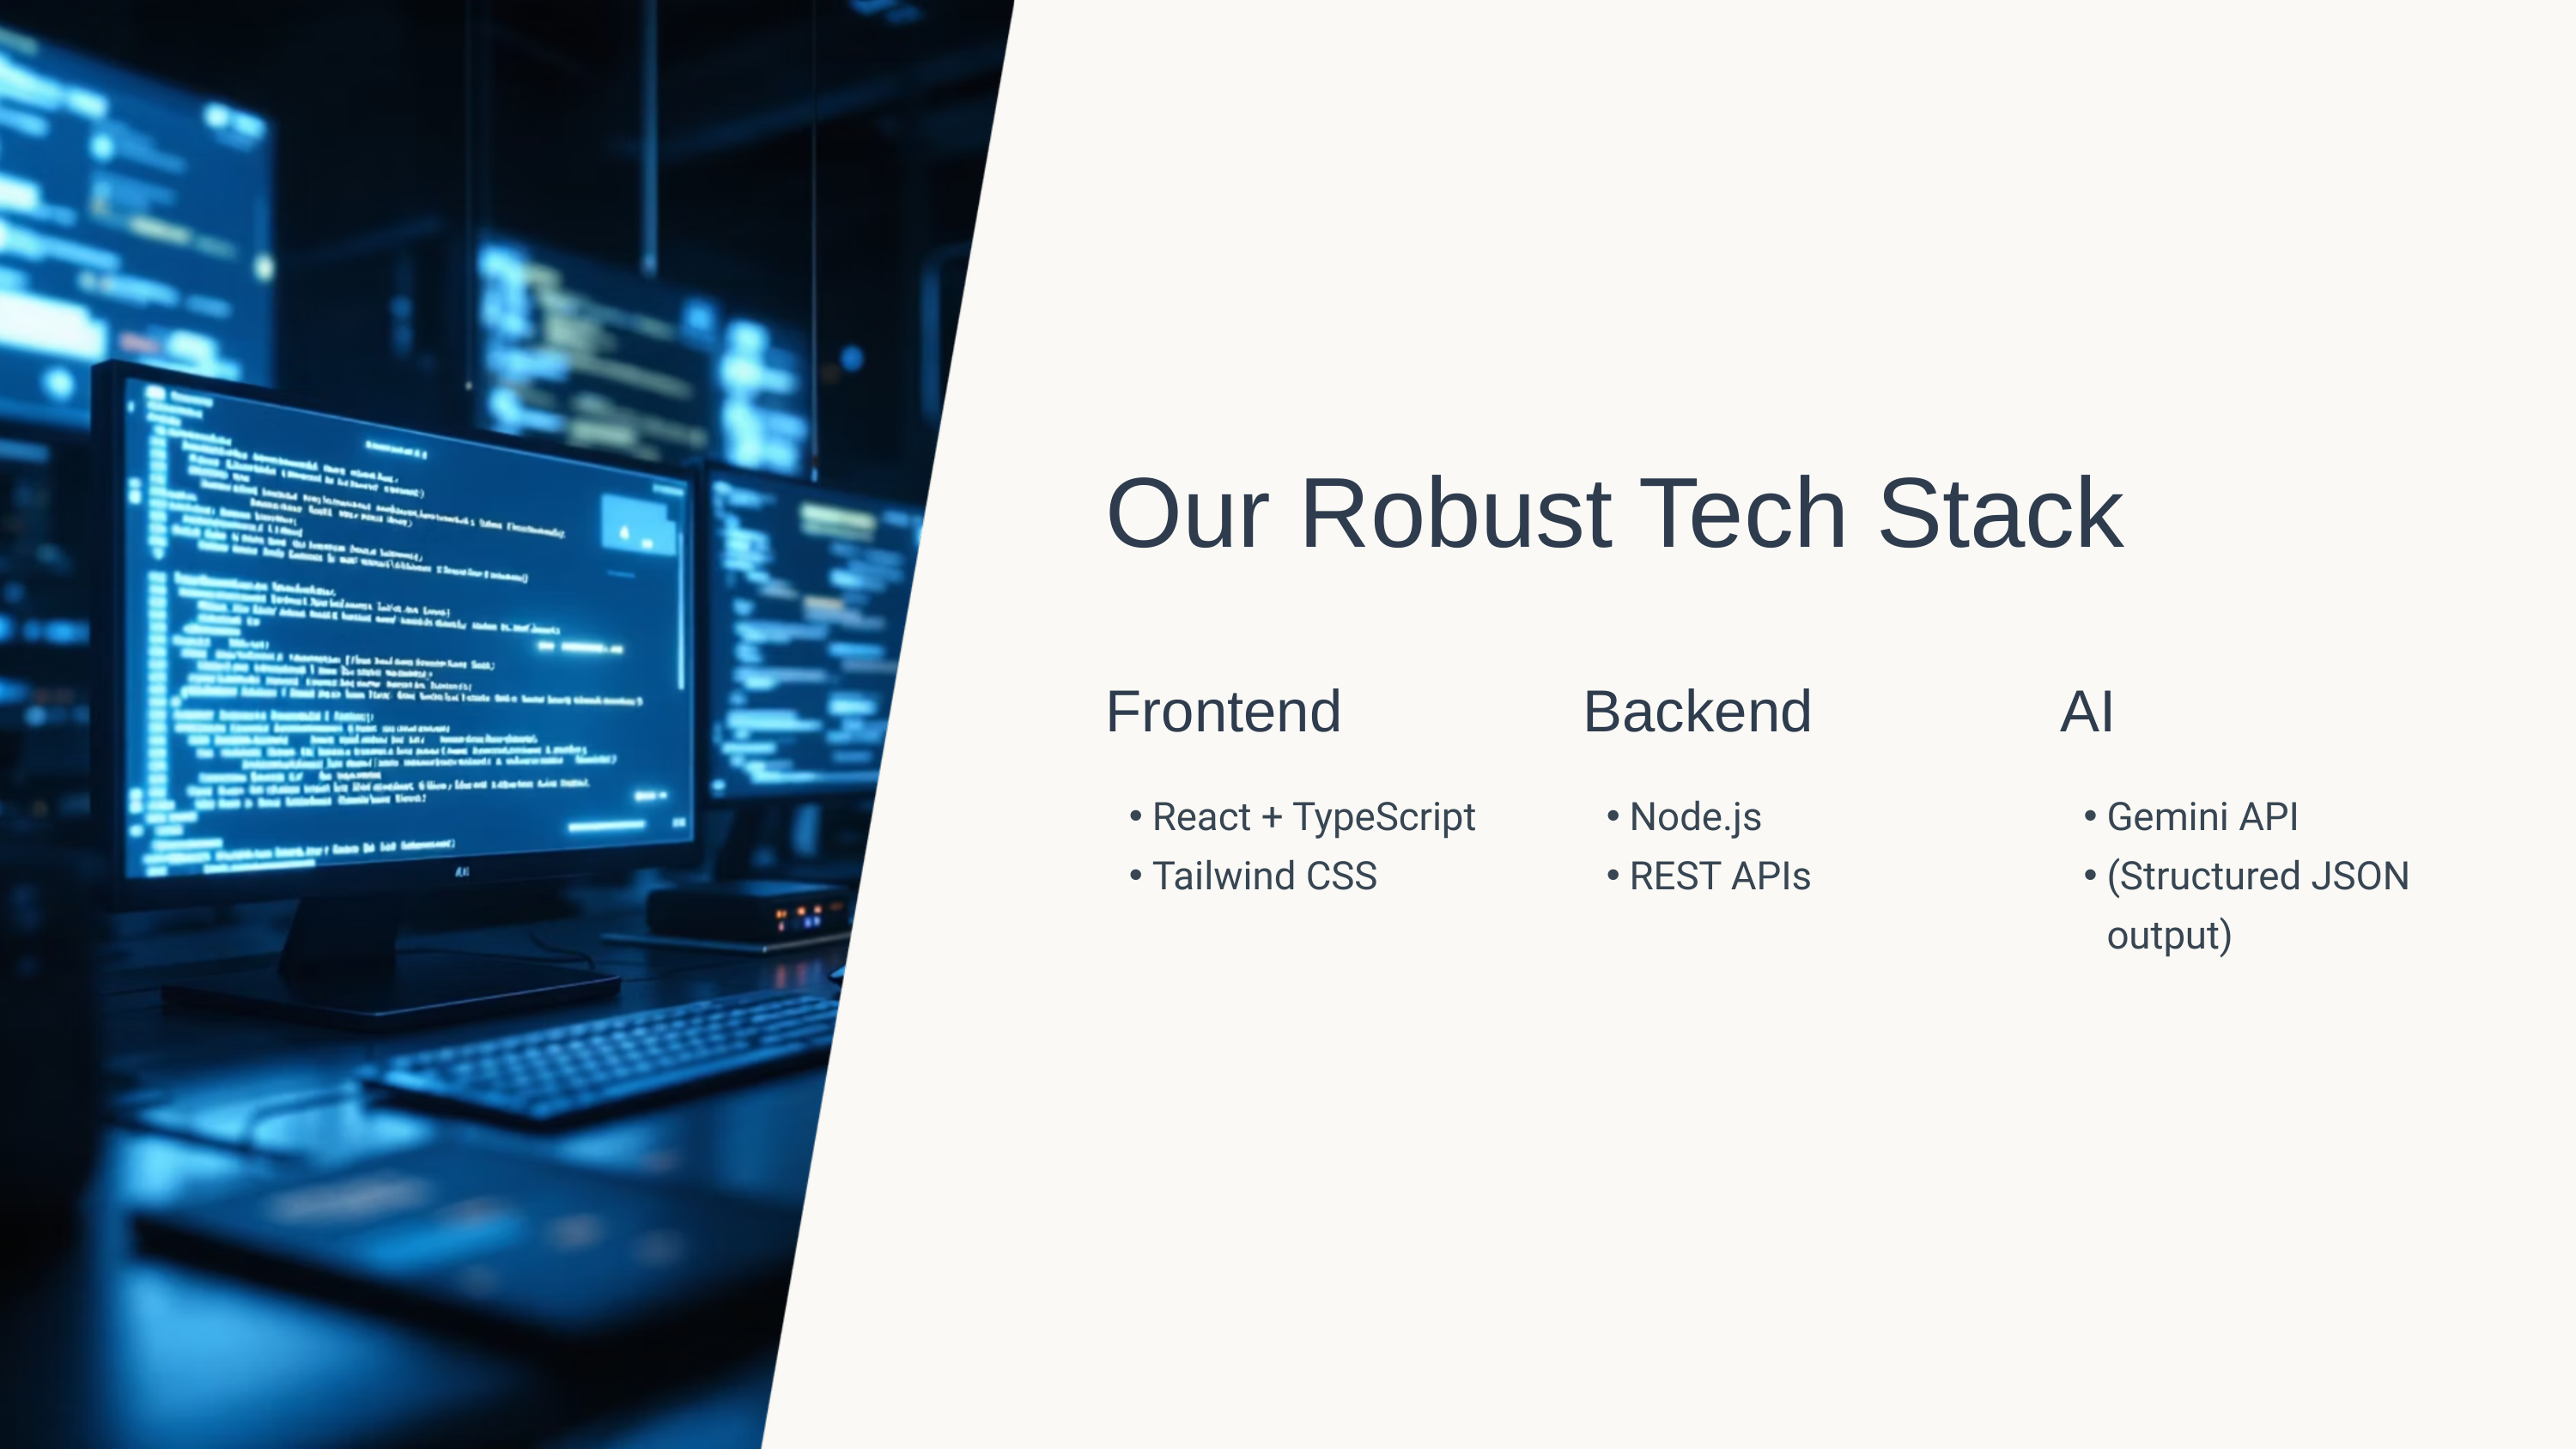

Our Robust Tech Stack
Frontend
Backend
AI
React + TypeScript
Tailwind CSS
Node.js
REST APIs
Gemini API
(Structured JSON output)